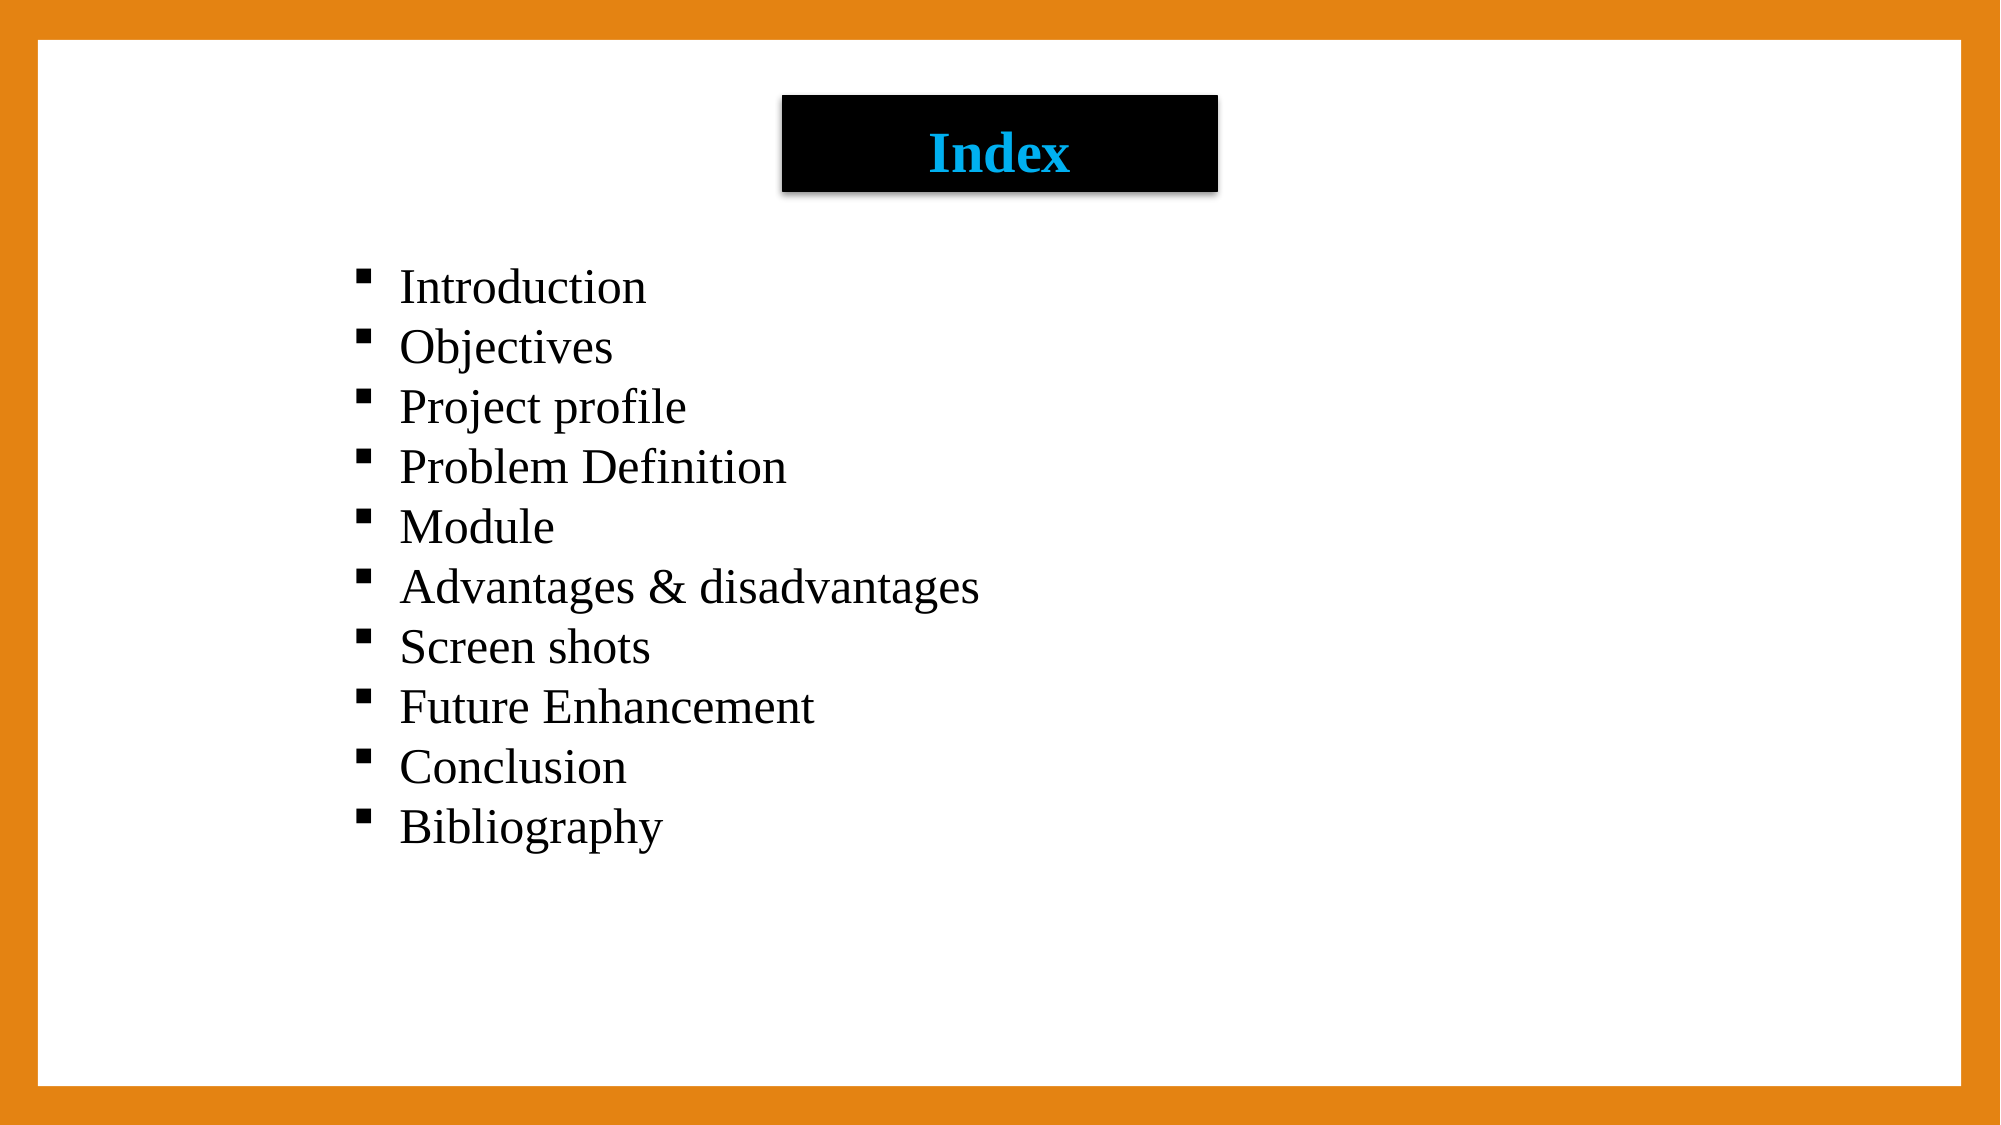

Index

Introduction
Objectives
Project profile
Problem Definition
Module
Advantages & disadvantages
Screen shots
Future Enhancement
Conclusion
Bibliography